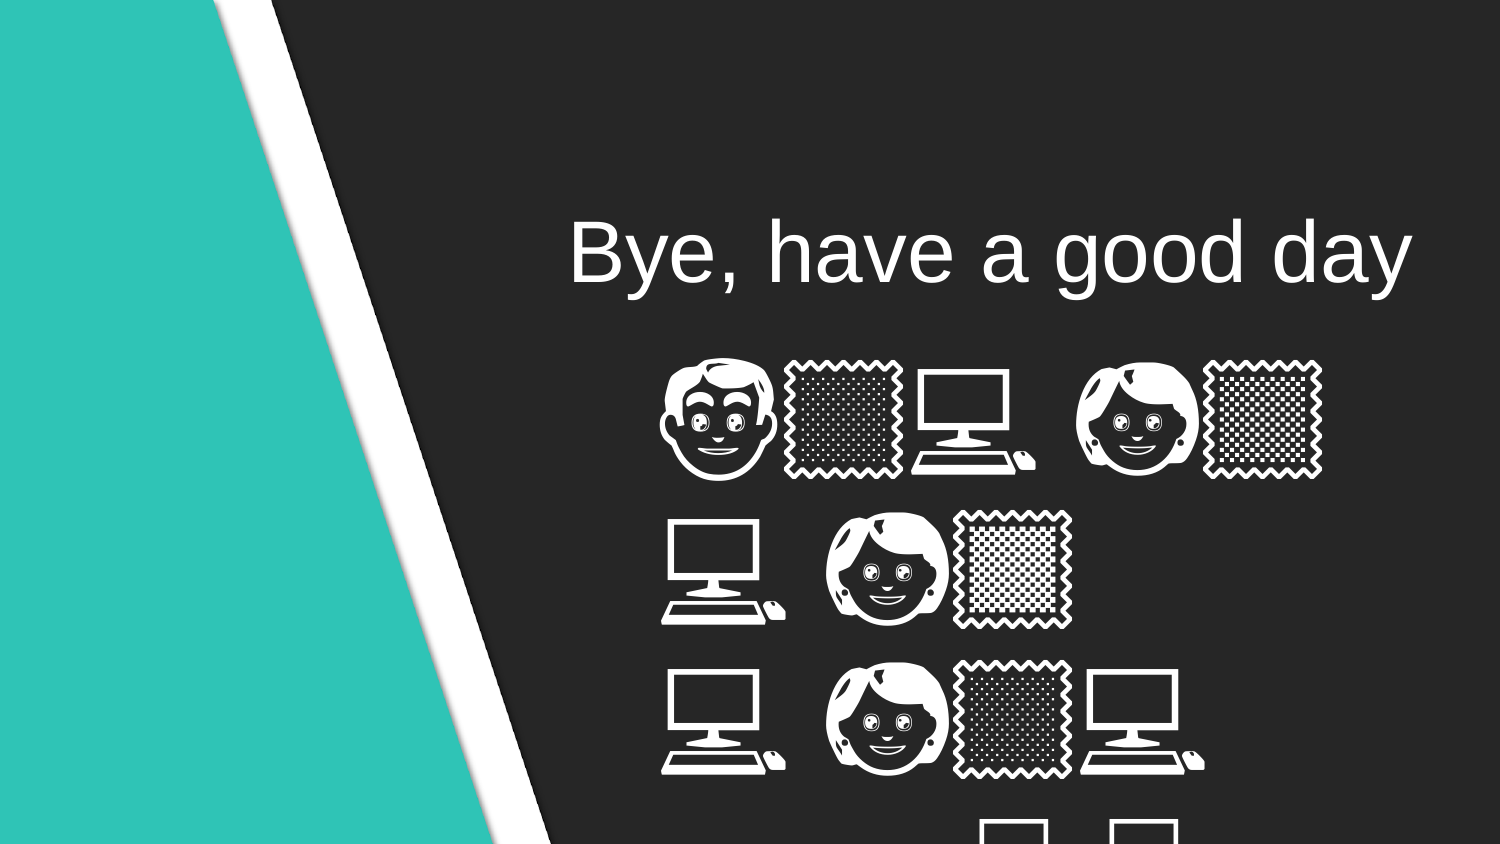

# Bye, have a good day
👨🏻‍💻 👩🏼‍💻 👩🏽‍💻 👩🏻‍💻
         🦾 🦿